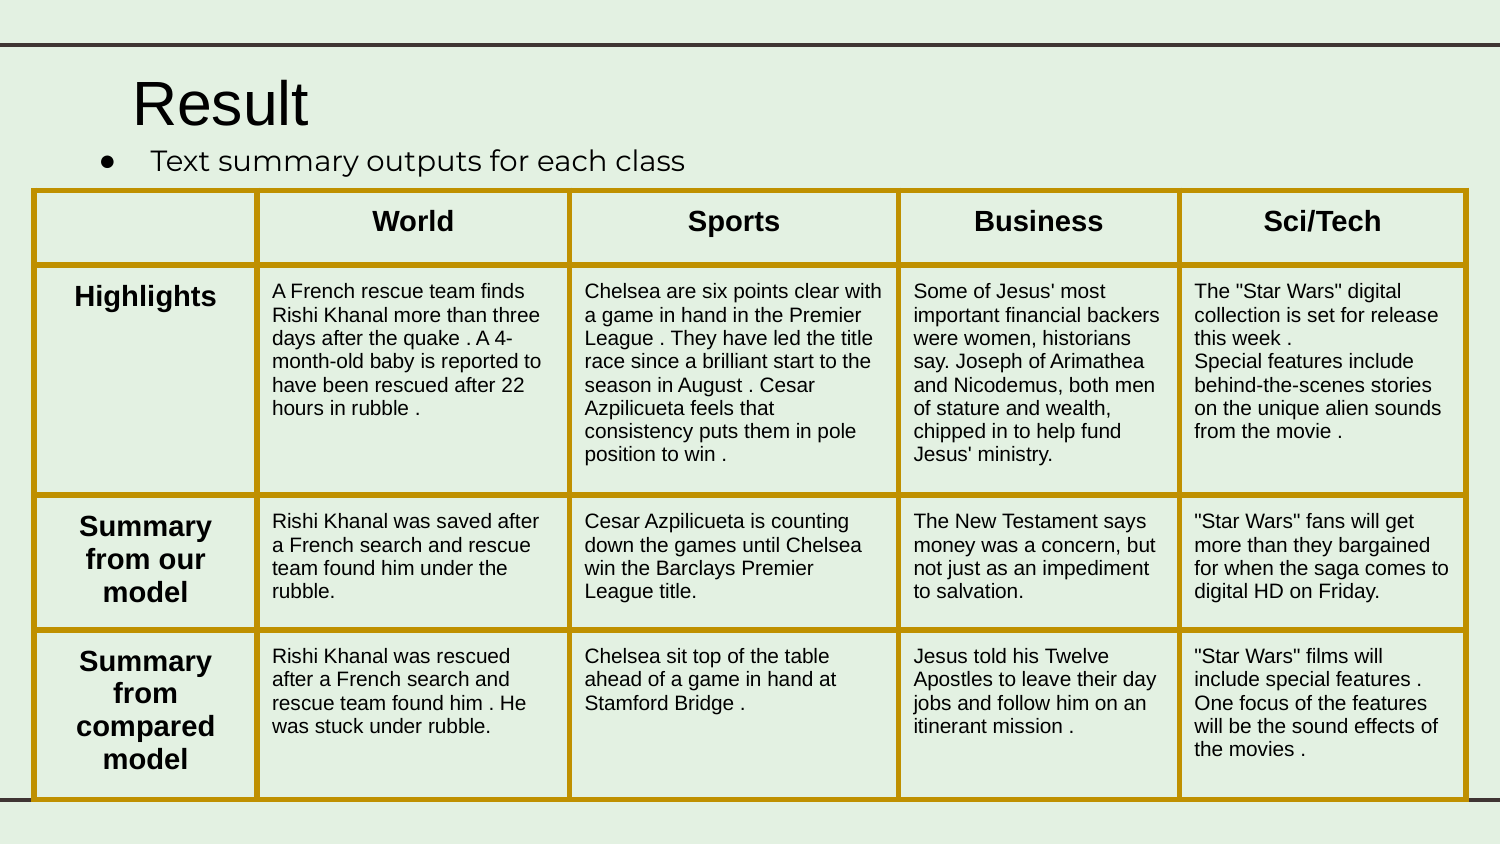

Result
Text summary outputs for each class
|  | World | Sports | Business | Sci/Tech |
| --- | --- | --- | --- | --- |
| Highlights | A French rescue team finds Rishi Khanal more than three days after the quake . A 4-month-old baby is reported to have been rescued after 22 hours in rubble . | Chelsea are six points clear with a game in hand in the Premier League . They have led the title race since a brilliant start to the season in August . Cesar Azpilicueta feels that consistency puts them in pole position to win . | Some of Jesus' most important financial backers were women, historians say. Joseph of Arimathea and Nicodemus, both men of stature and wealth, chipped in to help fund Jesus' ministry. | The "Star Wars" digital collection is set for release this week . Special features include behind-the-scenes stories on the unique alien sounds from the movie . |
| Summary from our model | Rishi Khanal was saved after a French search and rescue team found him under the rubble. | Cesar Azpilicueta is counting down the games until Chelsea win the Barclays Premier League title. | The New Testament says money was a concern, but not just as an impediment to salvation. | "Star Wars" fans will get more than they bargained for when the saga comes to digital HD on Friday. |
| Summary from compared model | Rishi Khanal was rescued after a French search and rescue team found him . He was stuck under rubble. | Chelsea sit top of the table ahead of a game in hand at Stamford Bridge . | Jesus told his Twelve Apostles to leave their day jobs and follow him on an itinerant mission . | "Star Wars" films will include special features . One focus of the features will be the sound effects of the movies . |